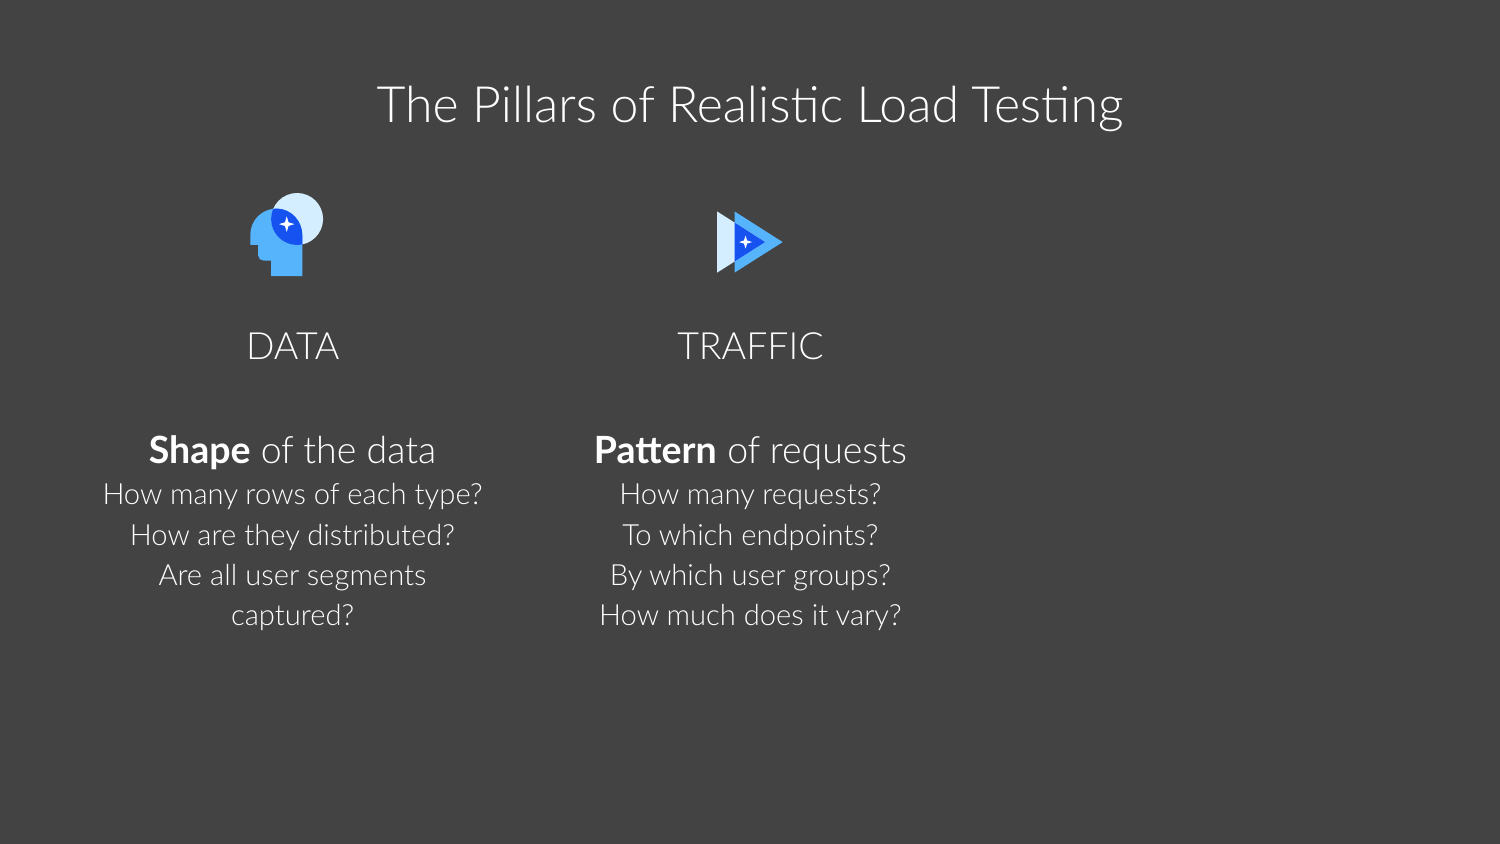

The Pillars of Realistic Load Testing

DATA
TRAFFIC
Pattern of requests
How many requests?
To which endpoints?
By which user groups?
How much does it vary?
Shape of the data
How many rows of each type?
How are they distributed?
Are all user segments captured?